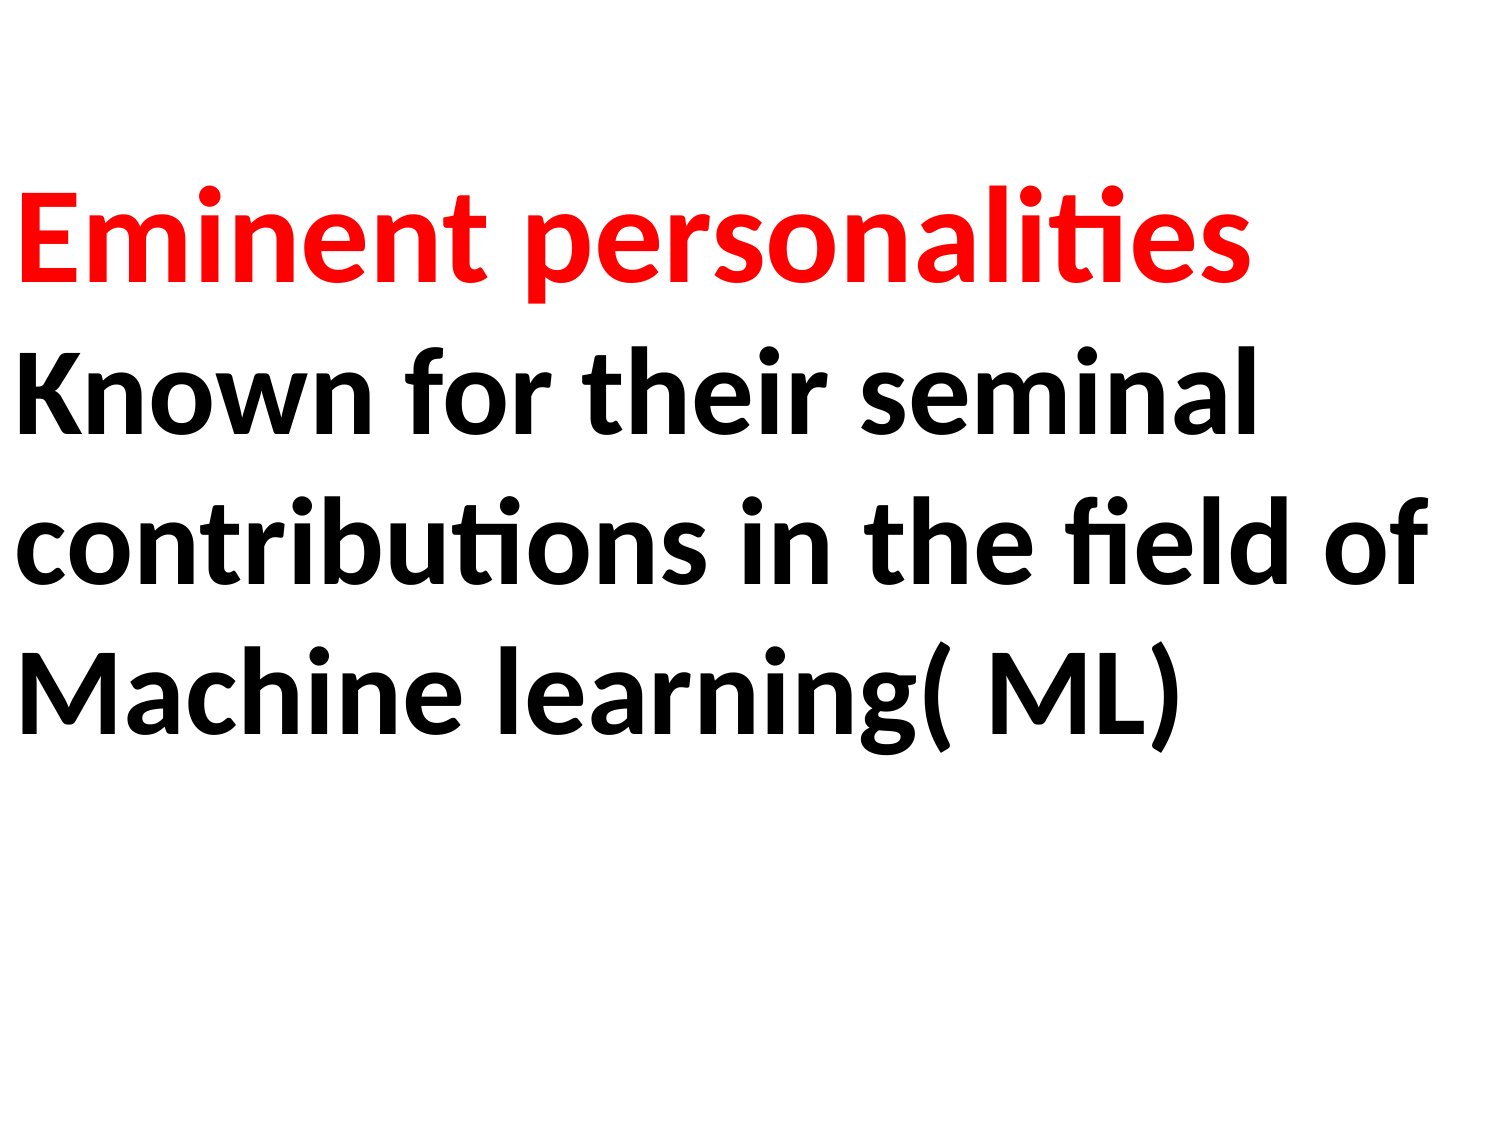

Eminent personalities  Known for their seminal contributions in the field of Machine learning( ML)